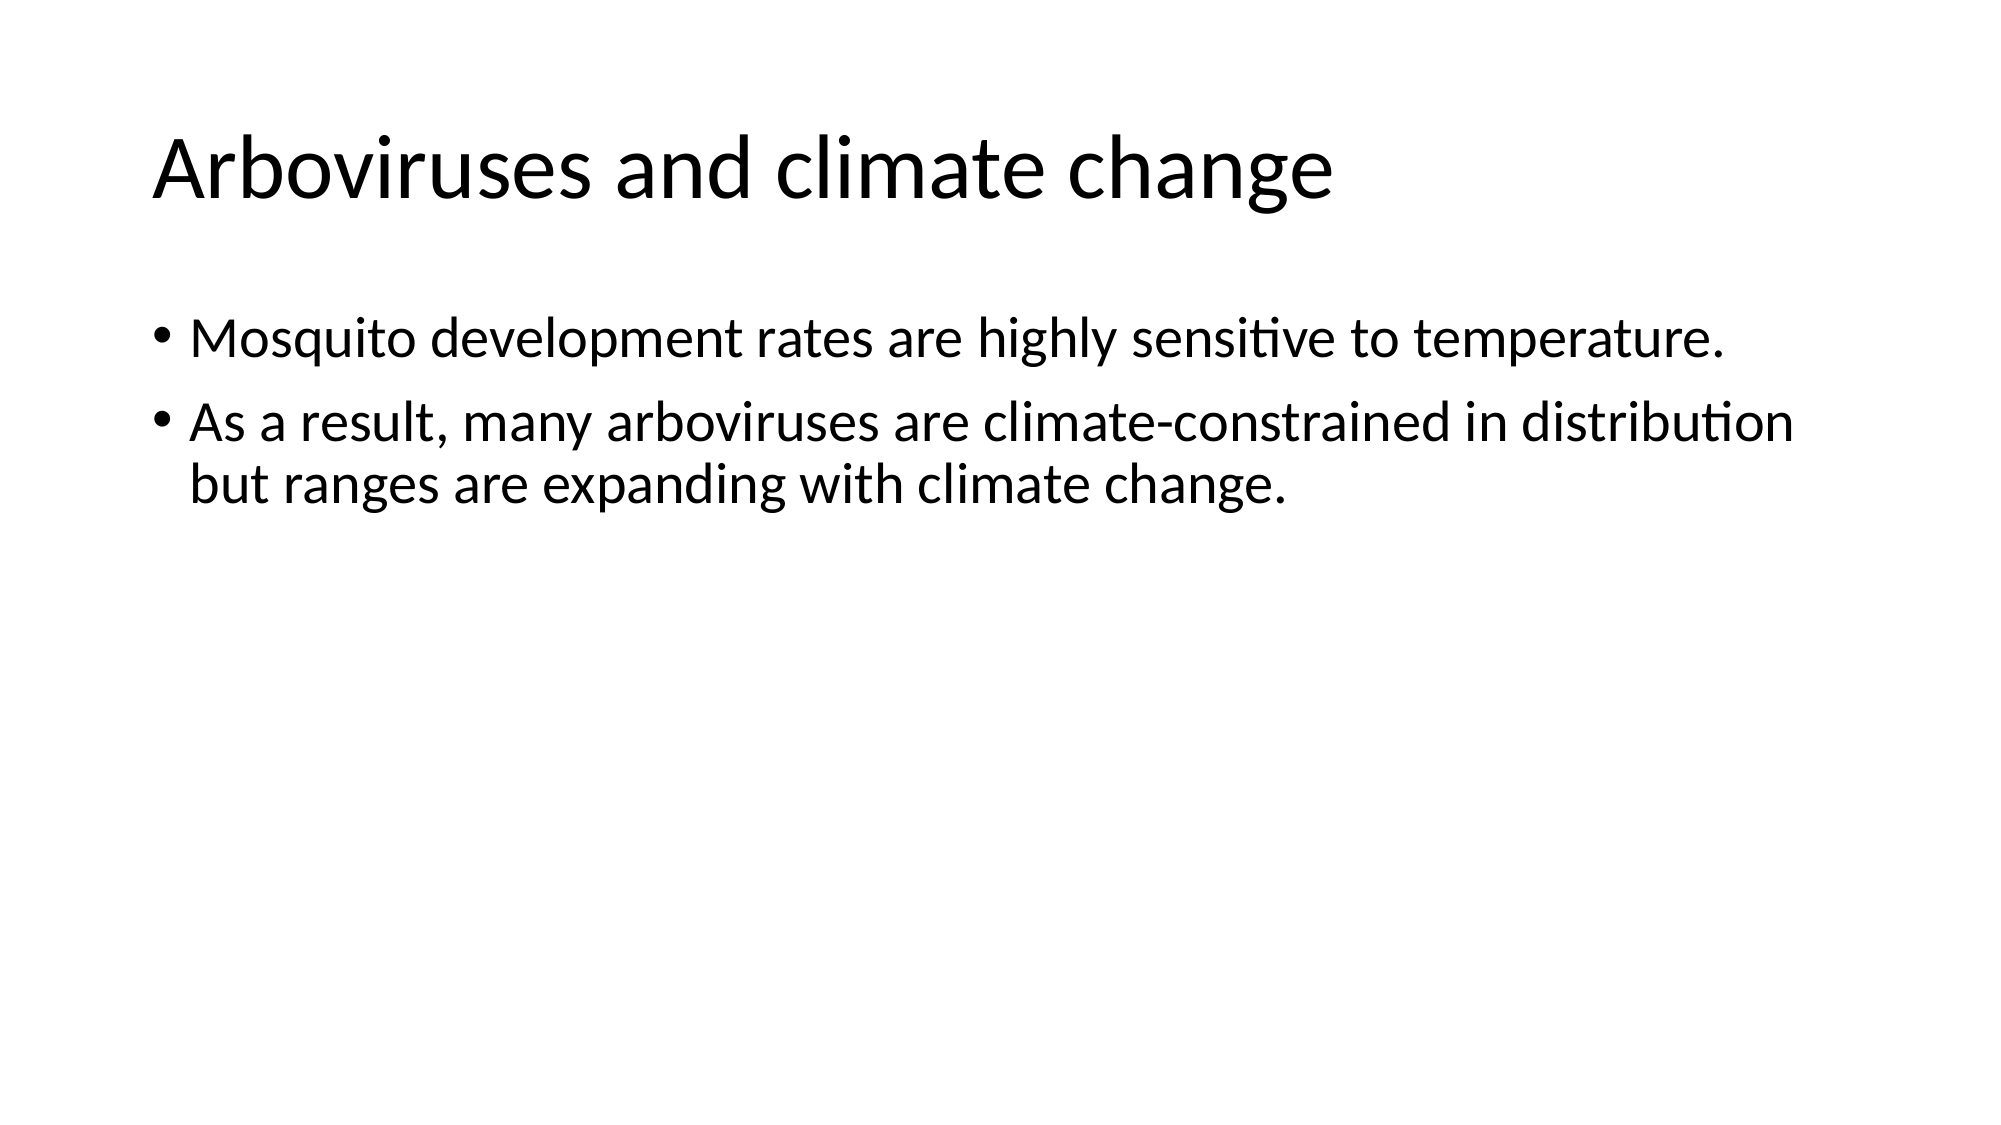

# Arboviruses and climate change
Mosquito development rates are highly sensitive to temperature.
As a result, many arboviruses are climate-constrained in distribution but ranges are expanding with climate change.